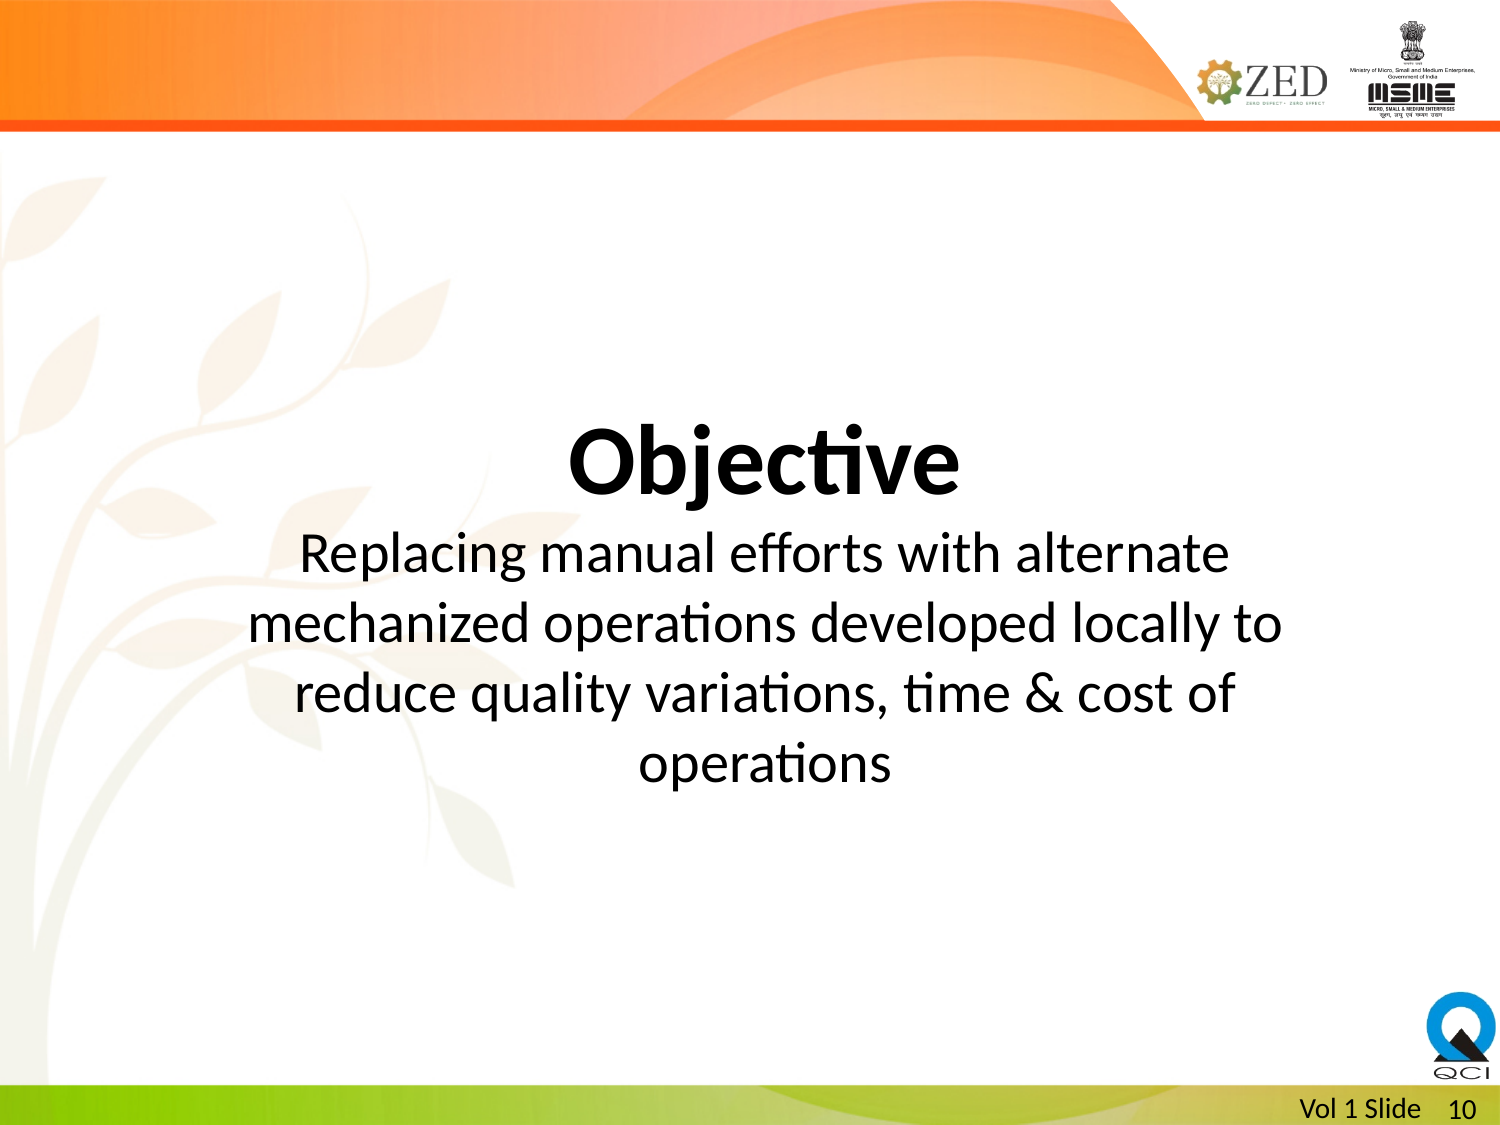

Objective
Replacing manual efforts with alternate mechanized operations developed locally to reduce quality variations, time & cost of operations